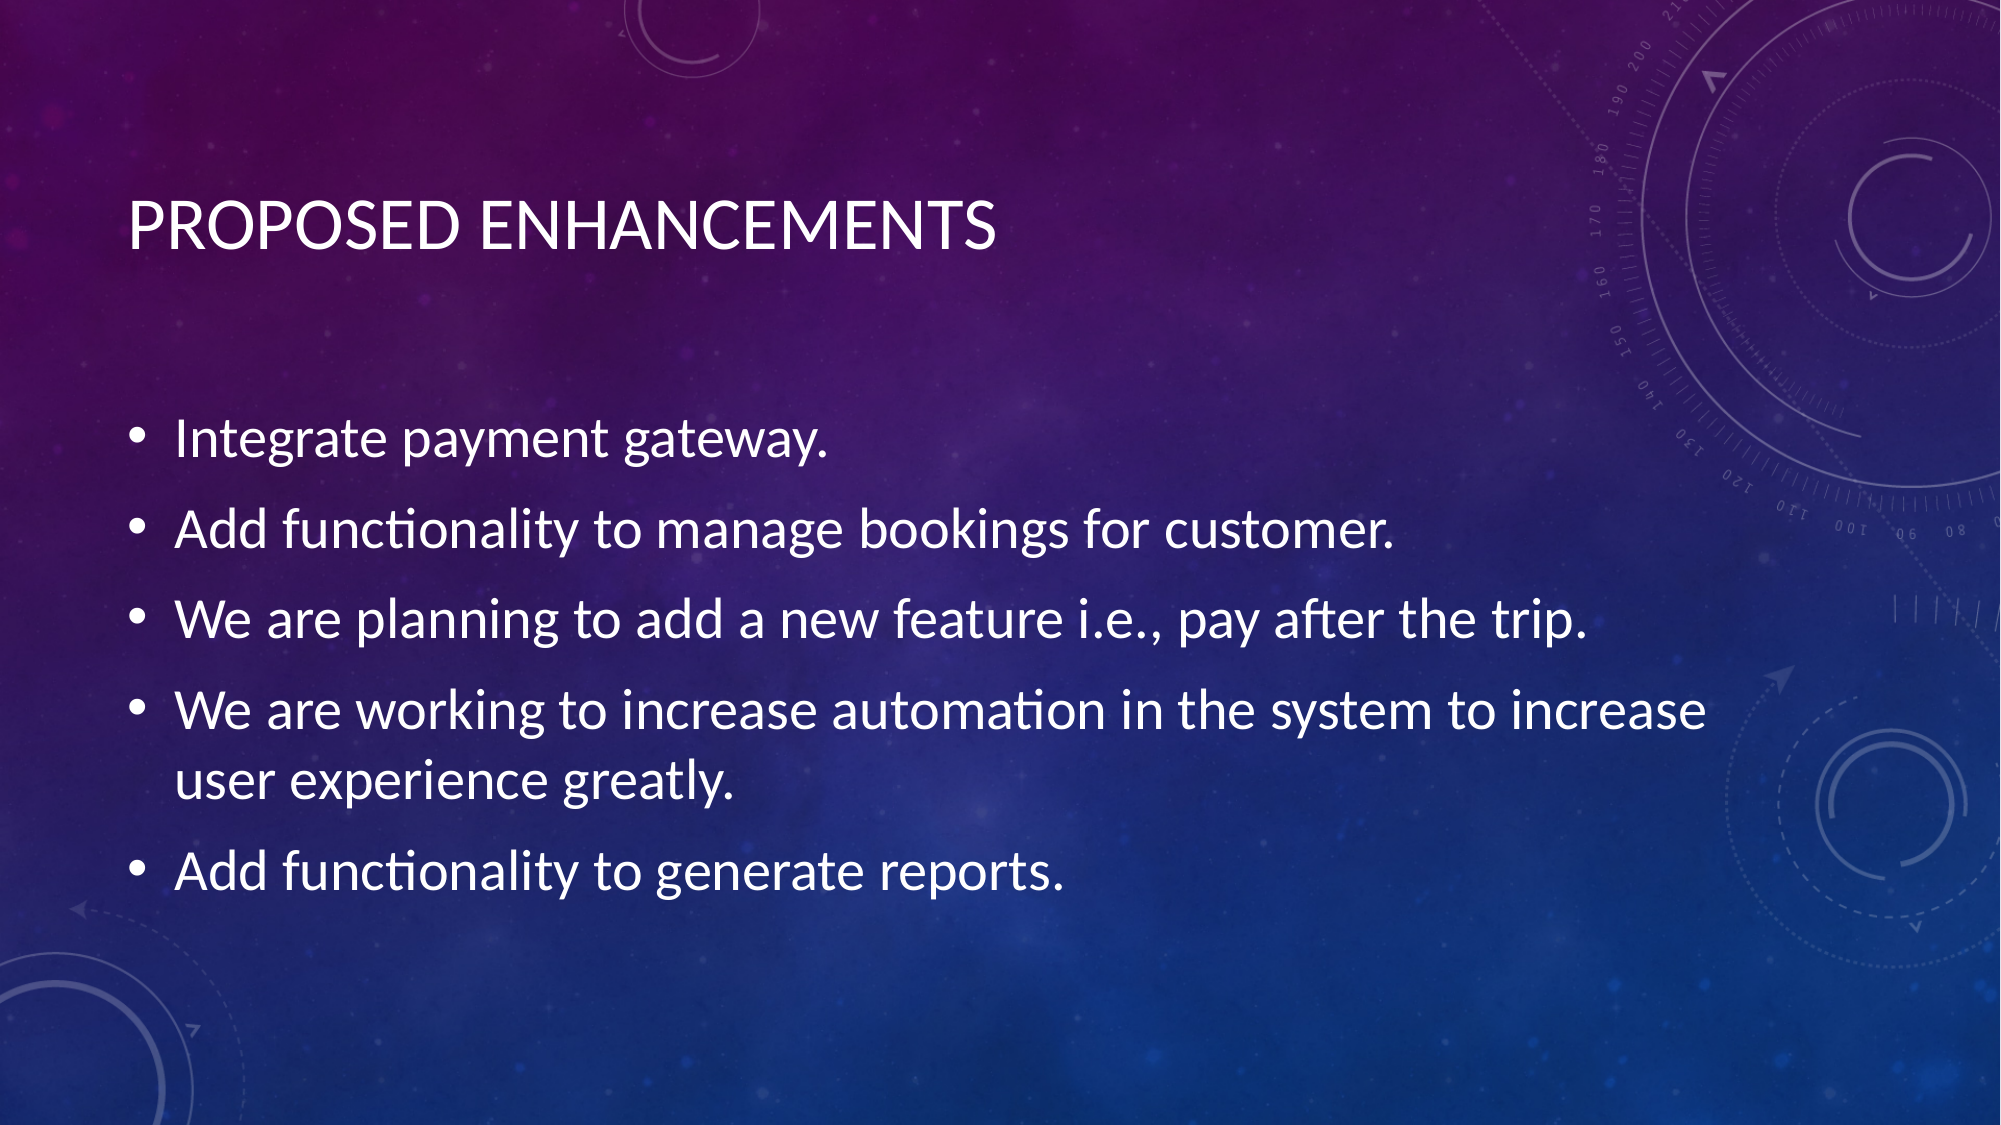

# Proposed Enhancements
Integrate payment gateway.
Add functionality to manage bookings for customer.
We are planning to add a new feature i.e., pay after the trip.
We are working to increase automation in the system to increase user experience greatly.
Add functionality to generate reports.